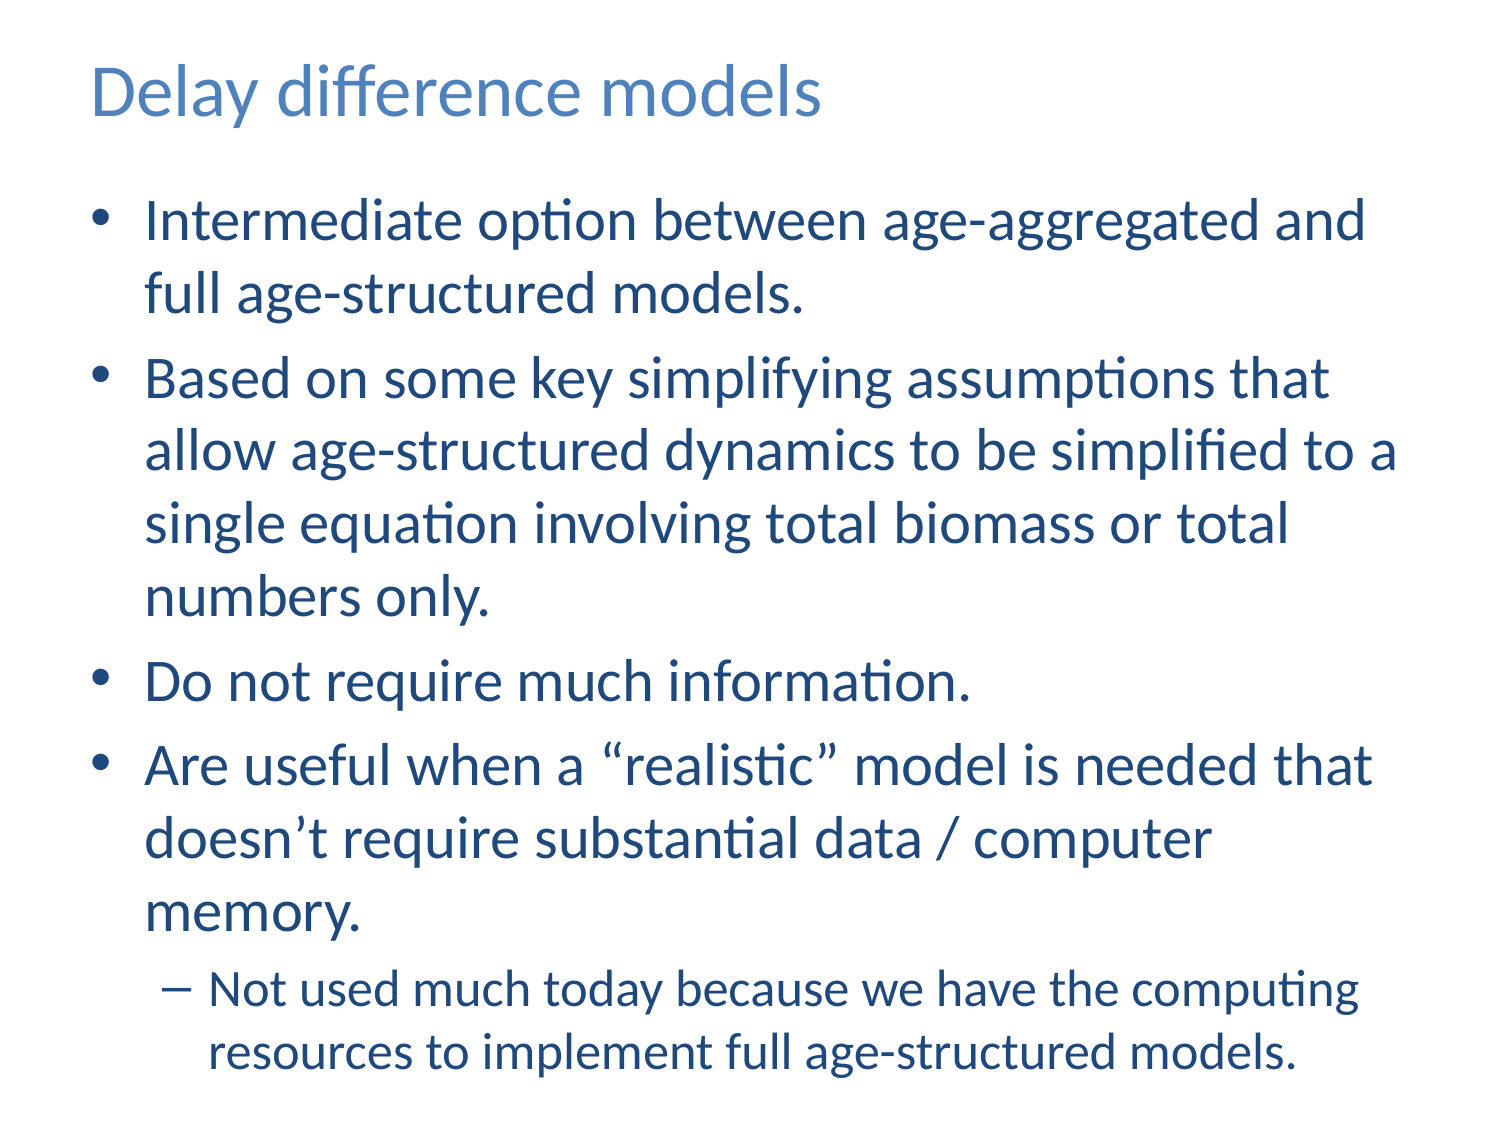

# Delay difference models
Intermediate option between age-aggregated and full age-structured models.
Based on some key simplifying assumptions that allow age-structured dynamics to be simplified to a single equation involving total biomass or total numbers only.
Do not require much information.
Are useful when a “realistic” model is needed that doesn’t require substantial data / computer memory.
Not used much today because we have the computing resources to implement full age-structured models.